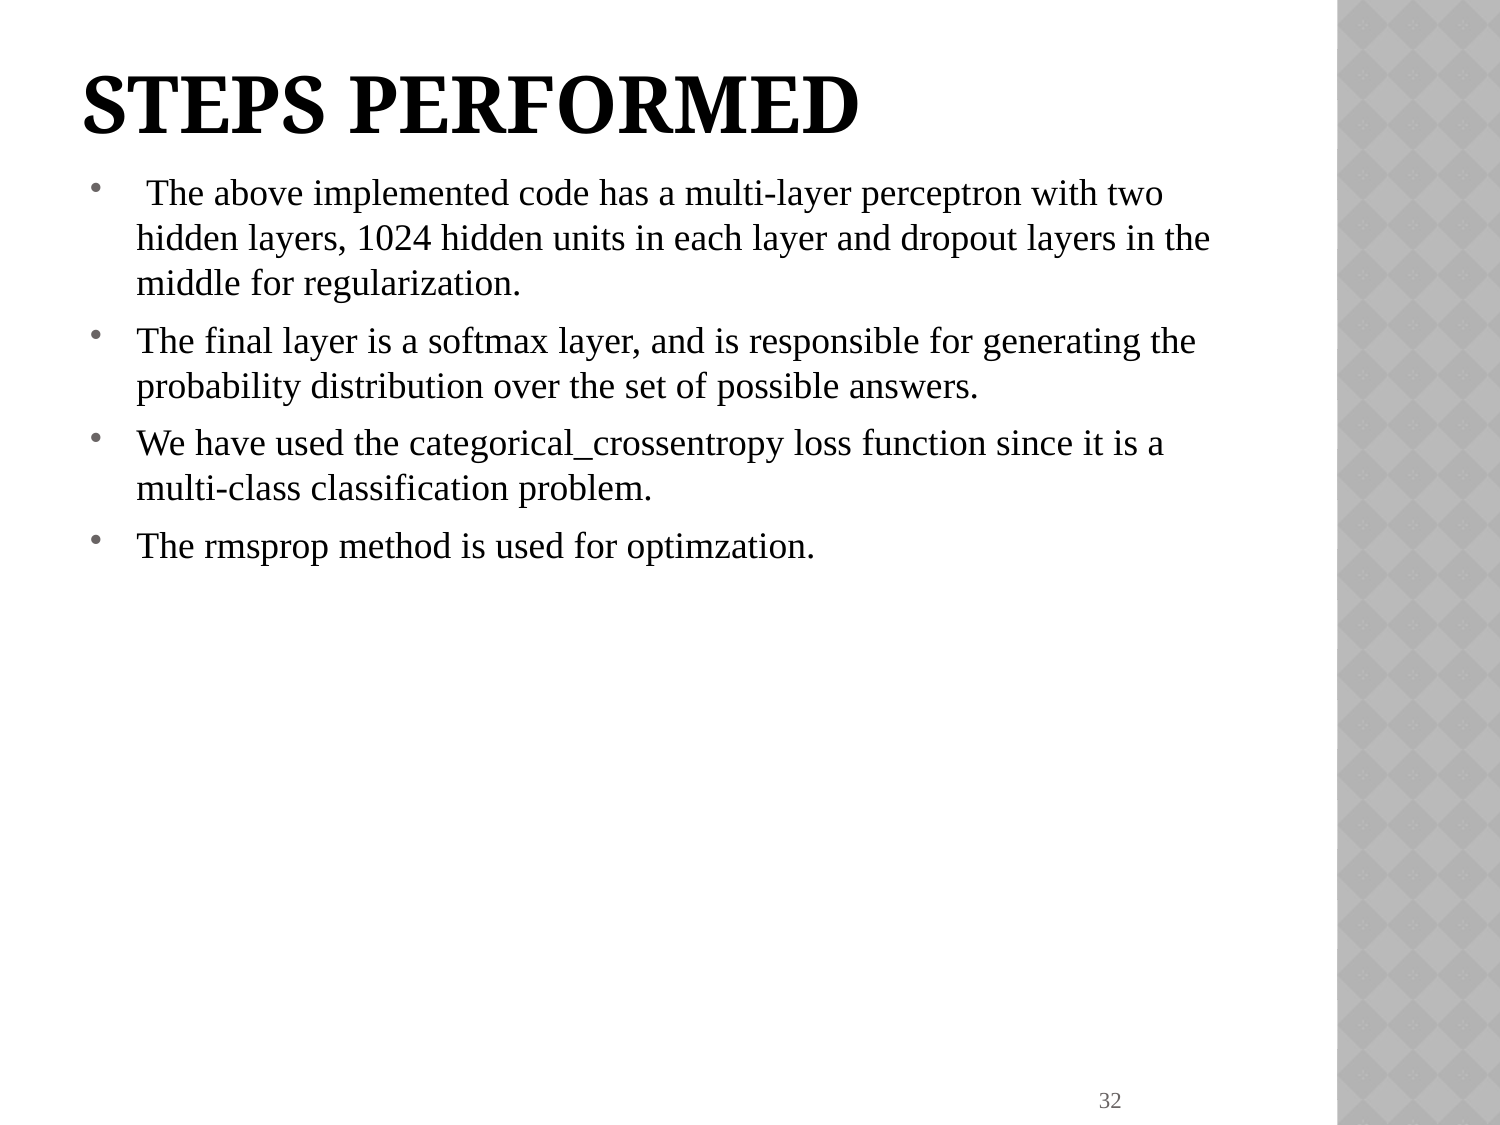

# Steps Performed
 The above implemented code has a multi-layer perceptron with two hidden layers, 1024 hidden units in each layer and dropout layers in the middle for regularization.
The final layer is a softmax layer, and is responsible for generating the probability distribution over the set of possible answers.
We have used the categorical_crossentropy loss function since it is a multi-class classification problem.
The rmsprop method is used for optimzation.
32